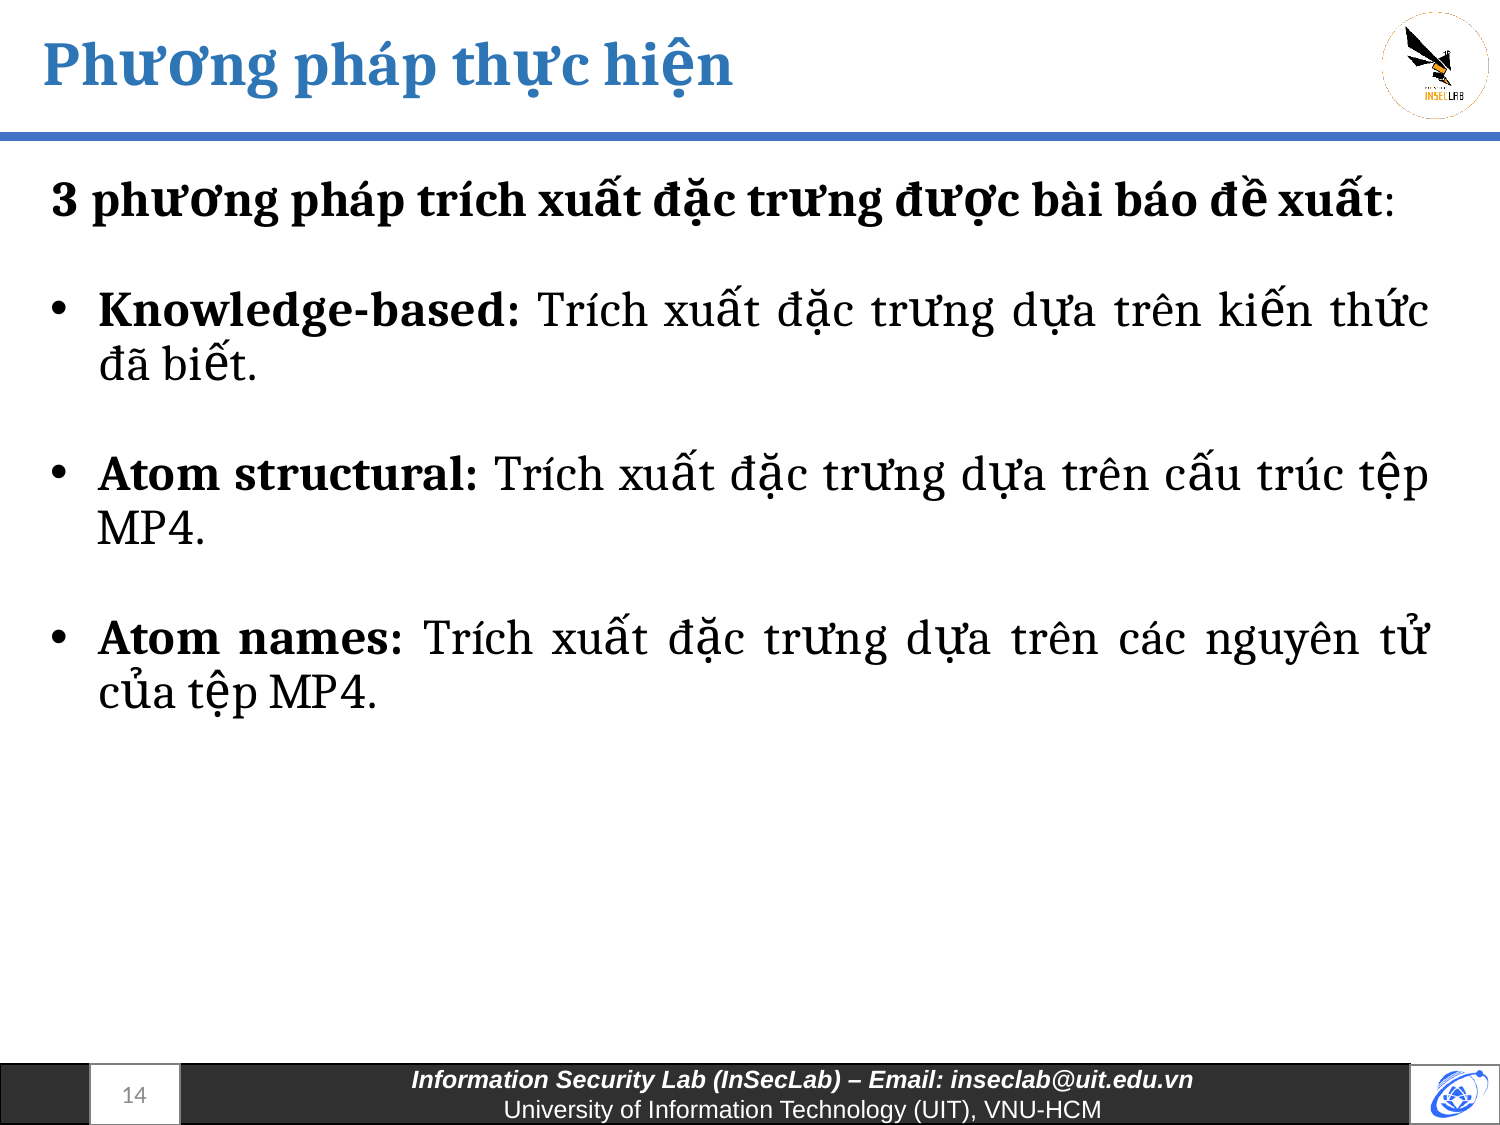

# Phương pháp thực hiện
3 phương pháp trích xuất đặc trưng được bài báo đề xuất:
Knowledge-based: Trích xuất đặc trưng dựa trên kiến thức đã biết.
Atom structural: Trích xuất đặc trưng dựa trên cấu trúc tệp MP4.
Atom names: Trích xuất đặc trưng dựa trên các nguyên tử của tệp MP4.
14